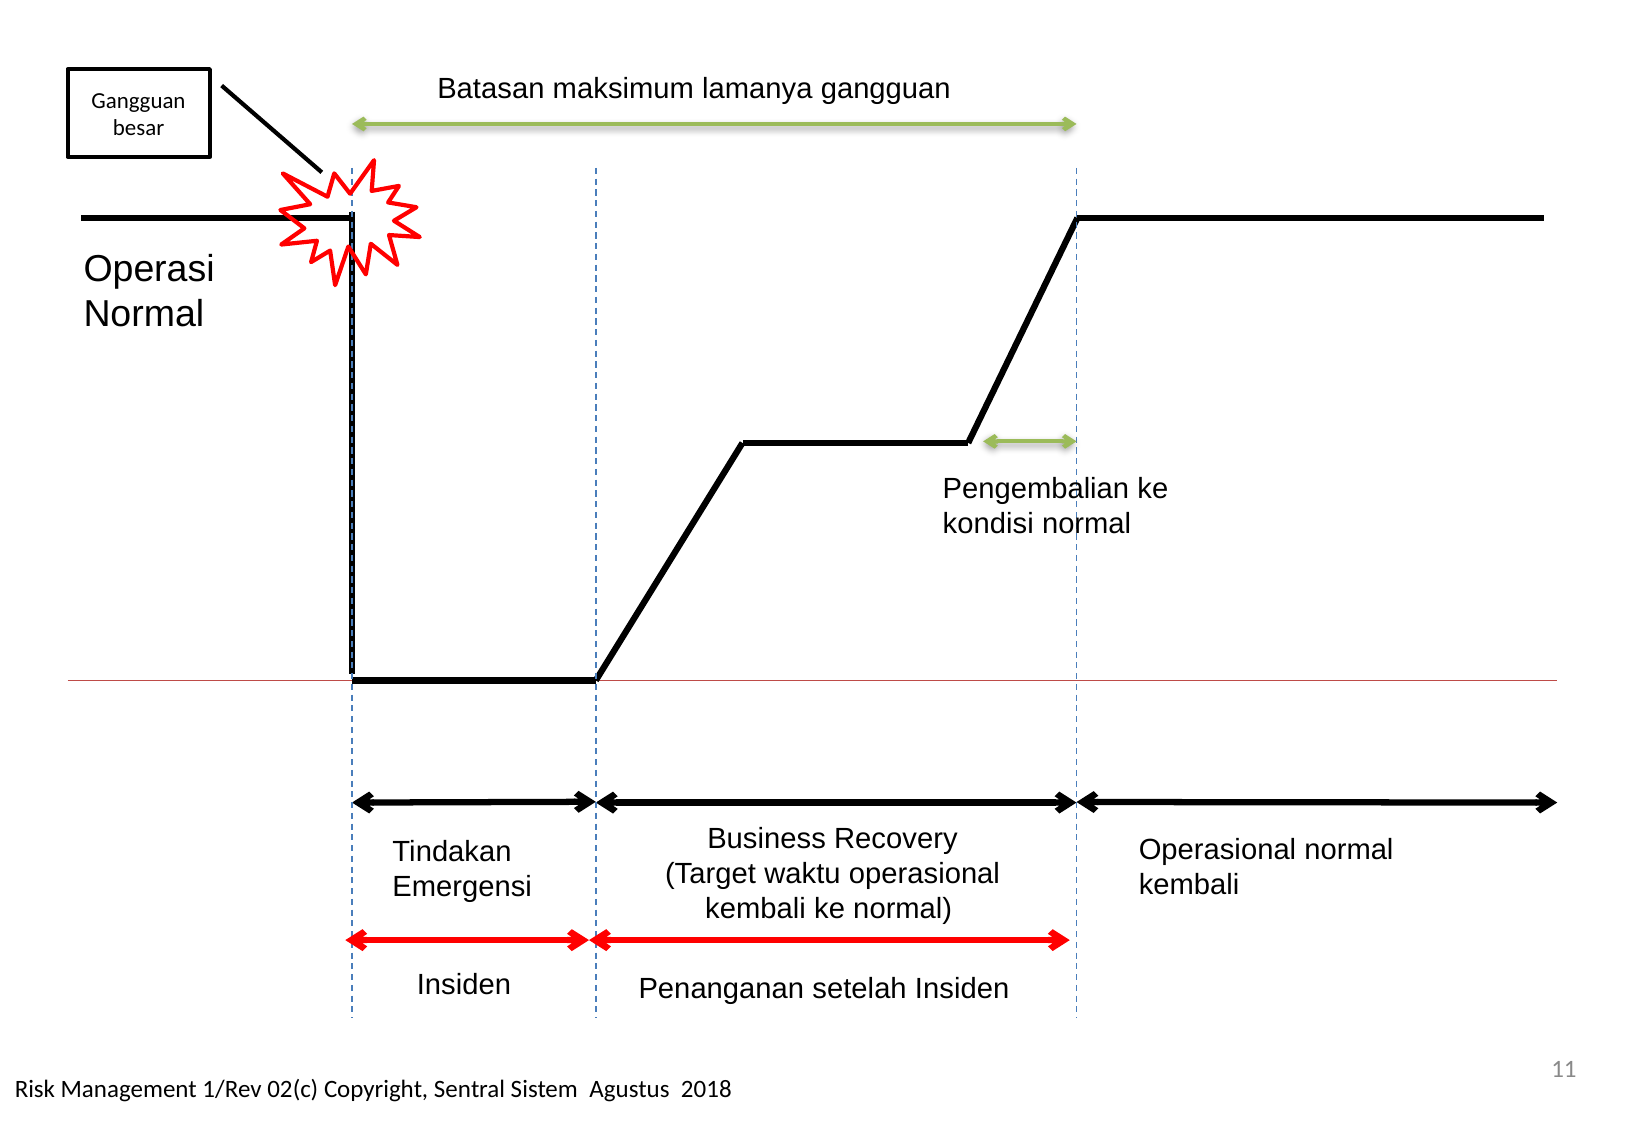

Batasan maksimum lamanya gangguan
Gangguan besar

Operasi
Normal
Pengembalian ke kondisi normal
Business Recovery
(Target waktu operasional kembali ke normal)
Operasional normal kembali
Tindakan
Emergensi
Insiden
Penanganan setelah Insiden
11